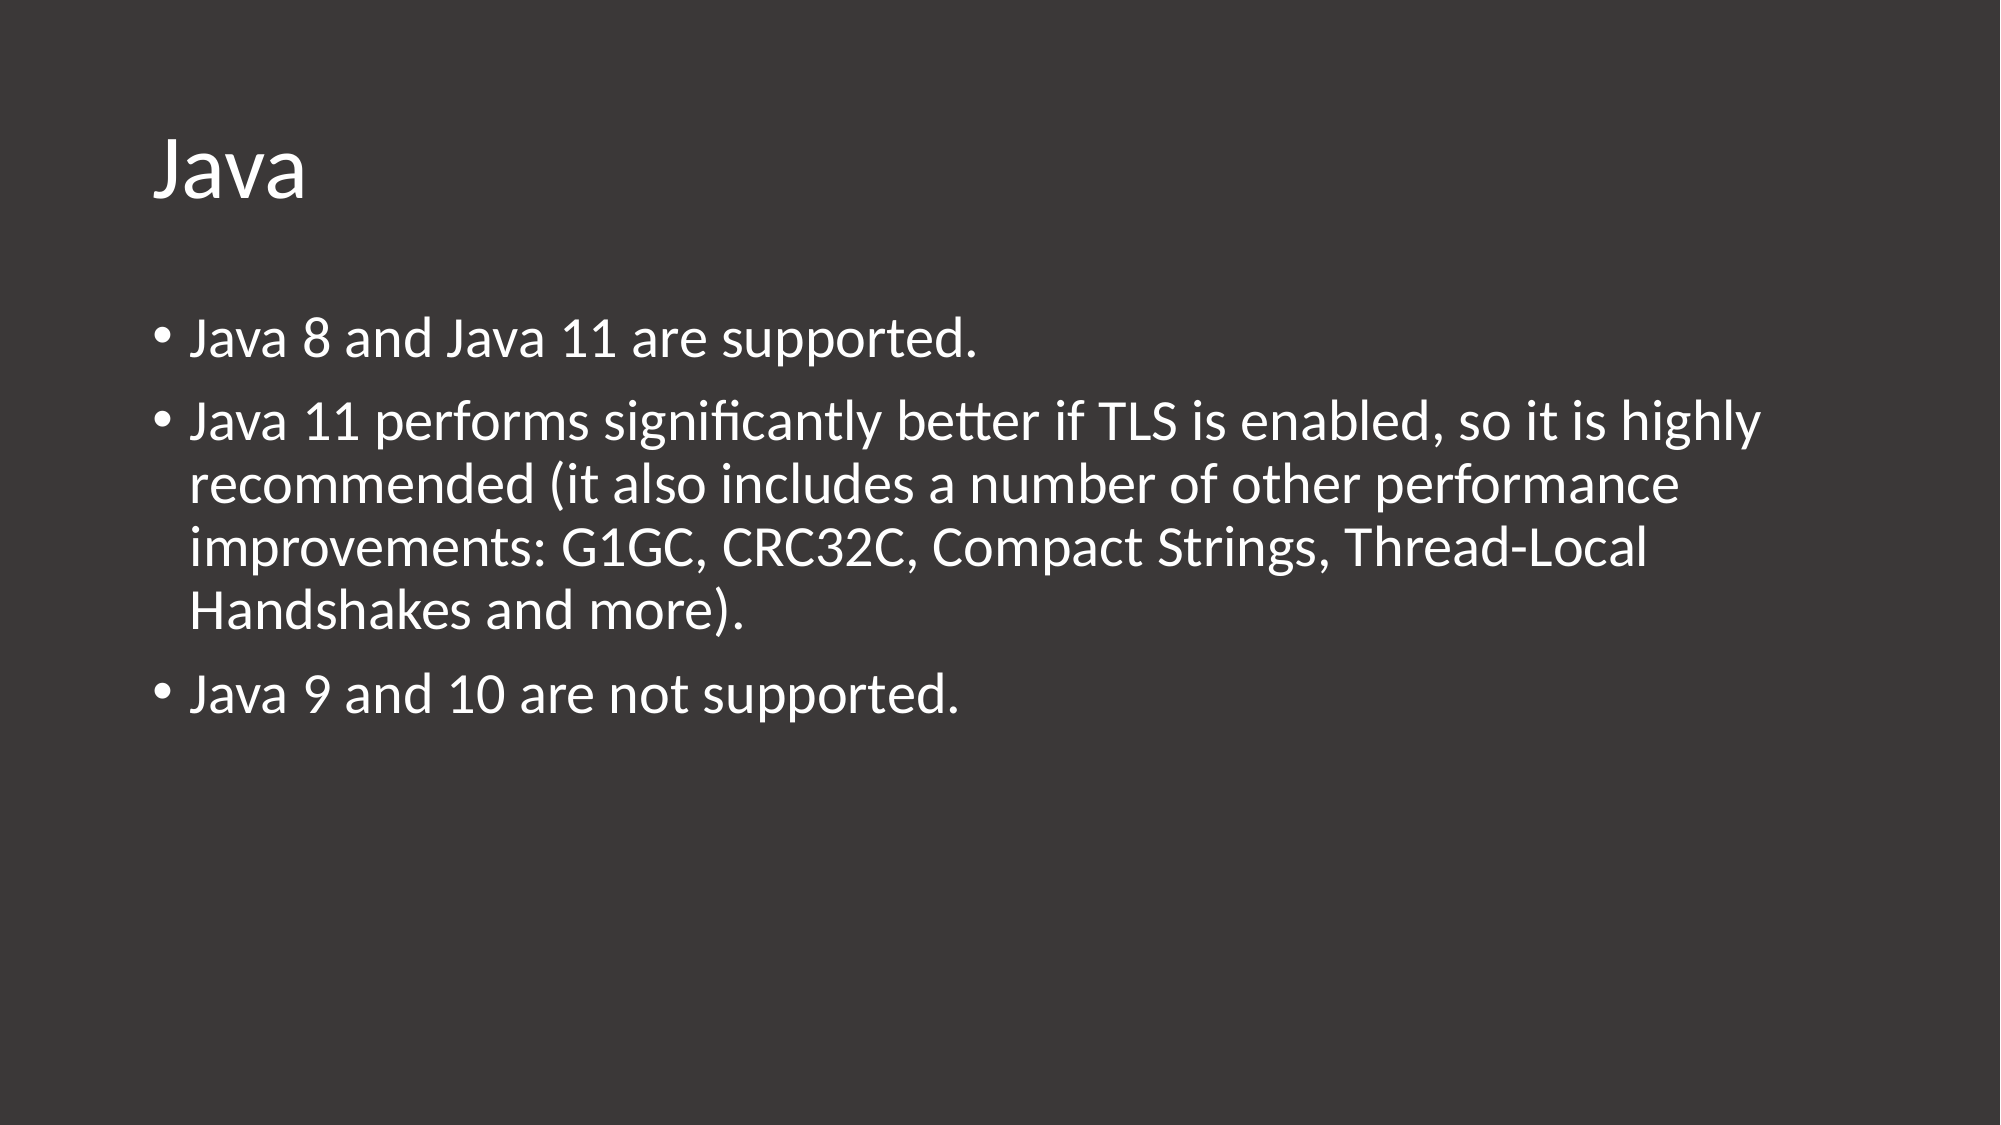

# Java
Java 8 and Java 11 are supported.
Java 11 performs significantly better if TLS is enabled, so it is highly recommended (it also includes a number of other performance improvements: G1GC, CRC32C, Compact Strings, Thread-Local Handshakes and more).
Java 9 and 10 are not supported.